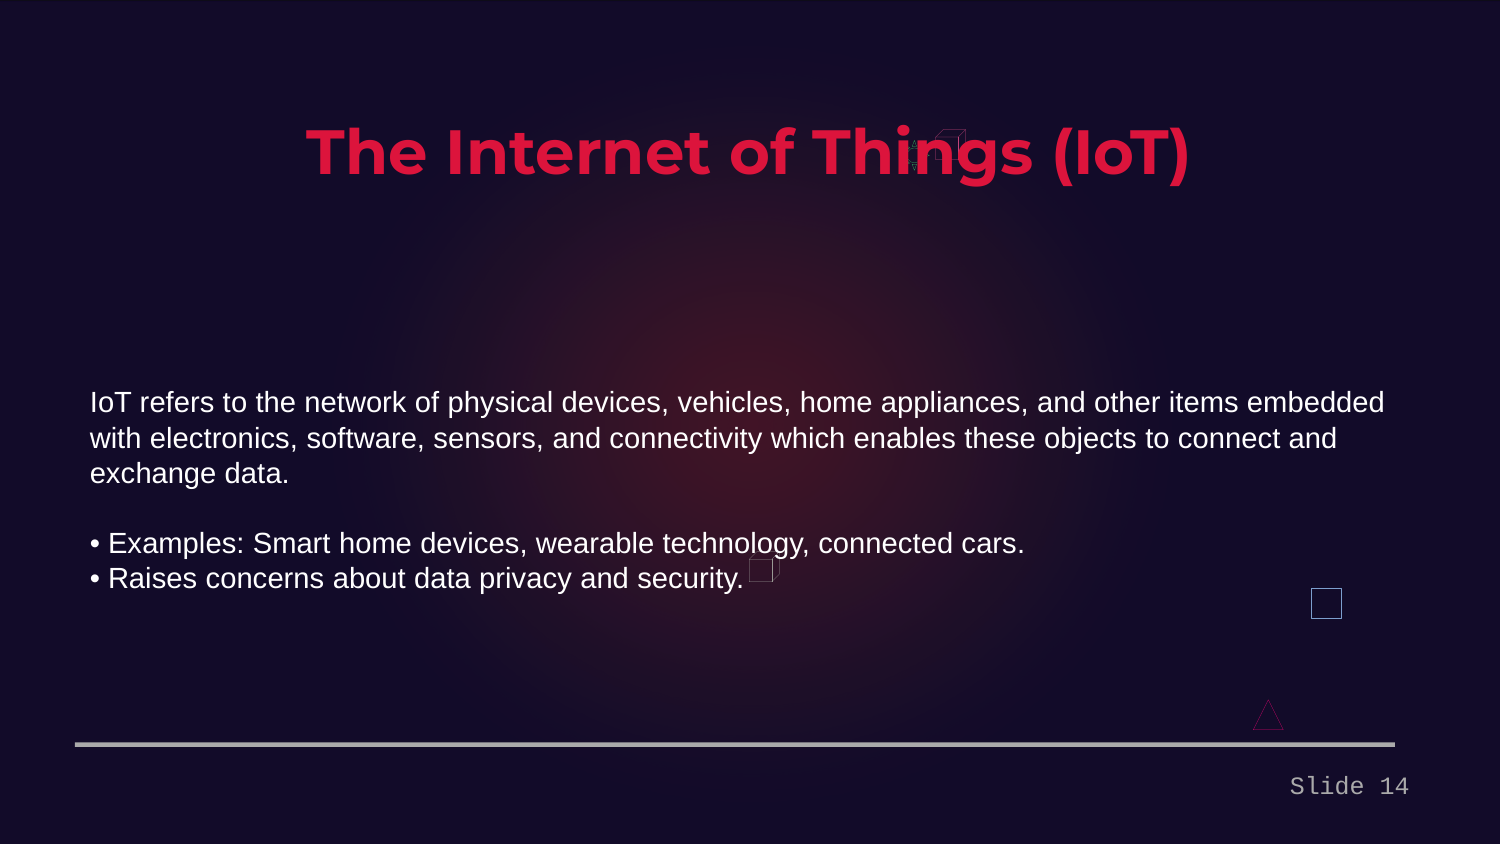

The Internet of Things (IoT)

IoT refers to the network of physical devices, vehicles, home appliances, and other items embedded with electronics, software, sensors, and connectivity which enables these objects to connect and exchange data.

• Examples: Smart home devices, wearable technology, connected cars.
• Raises concerns about data privacy and security.

Slide 14